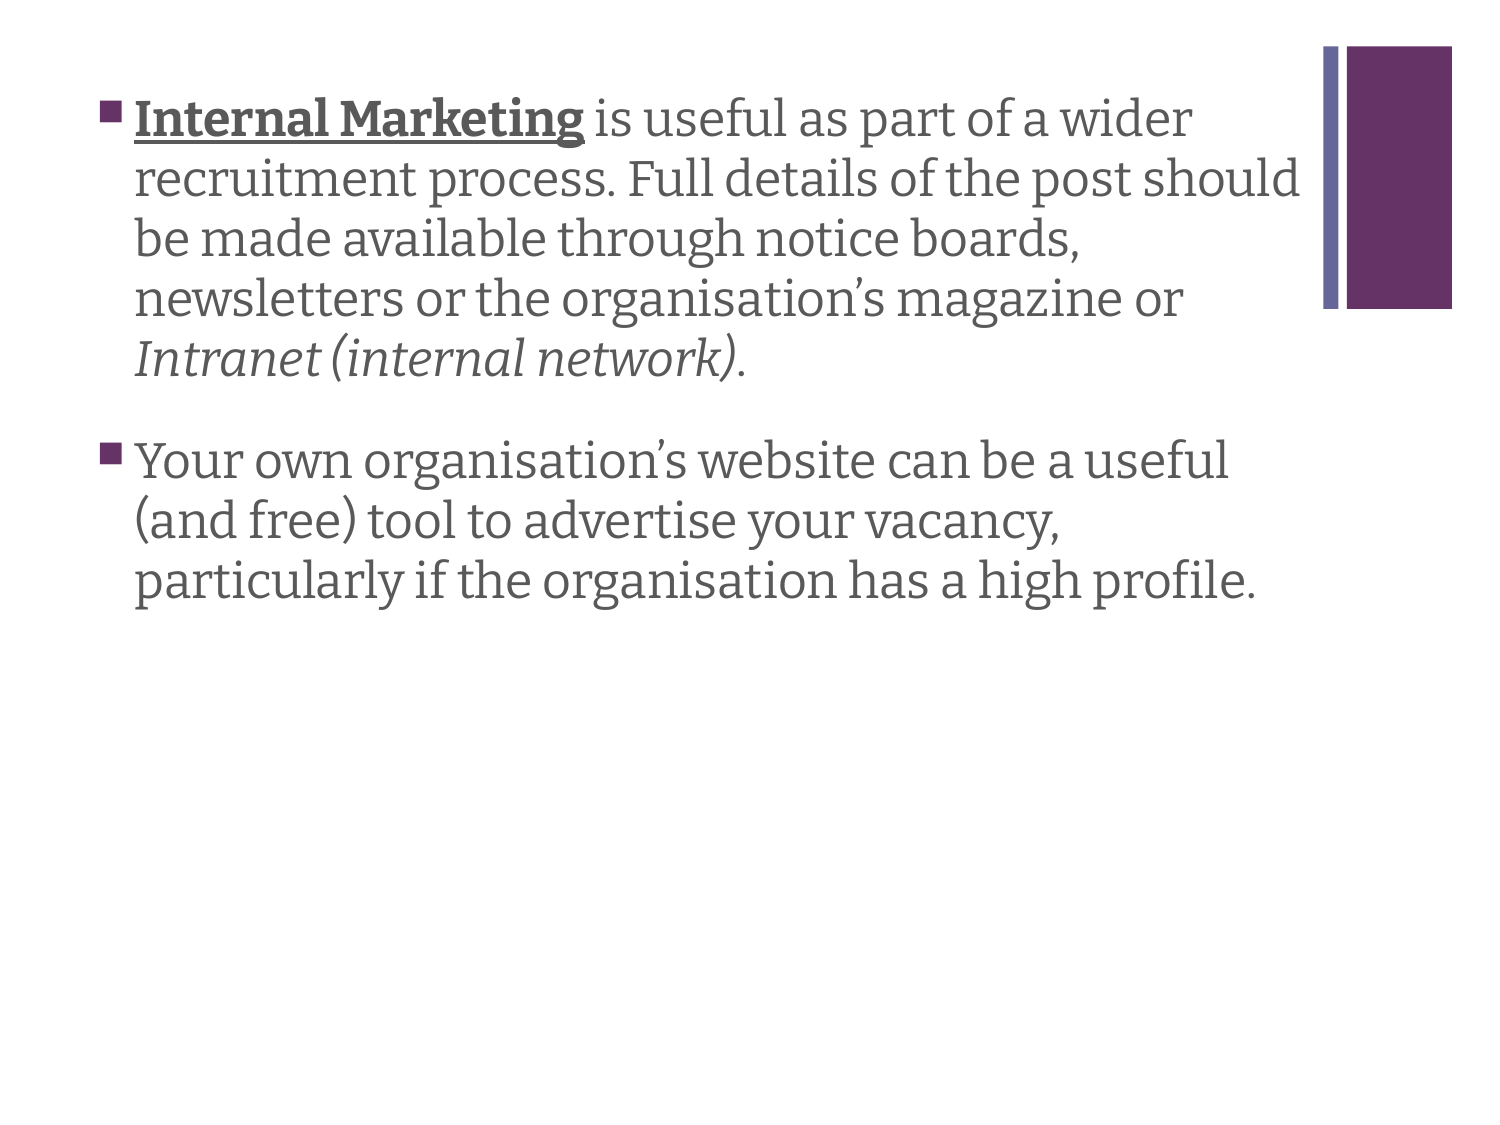

#
Internal Marketing is useful as part of a wider recruitment process. Full details of the post should be made available through notice boards, newsletters or the organisation’s magazine or Intranet (internal network).
Your own organisation’s website can be a useful (and free) tool to advertise your vacancy, particularly if the organisation has a high profile.